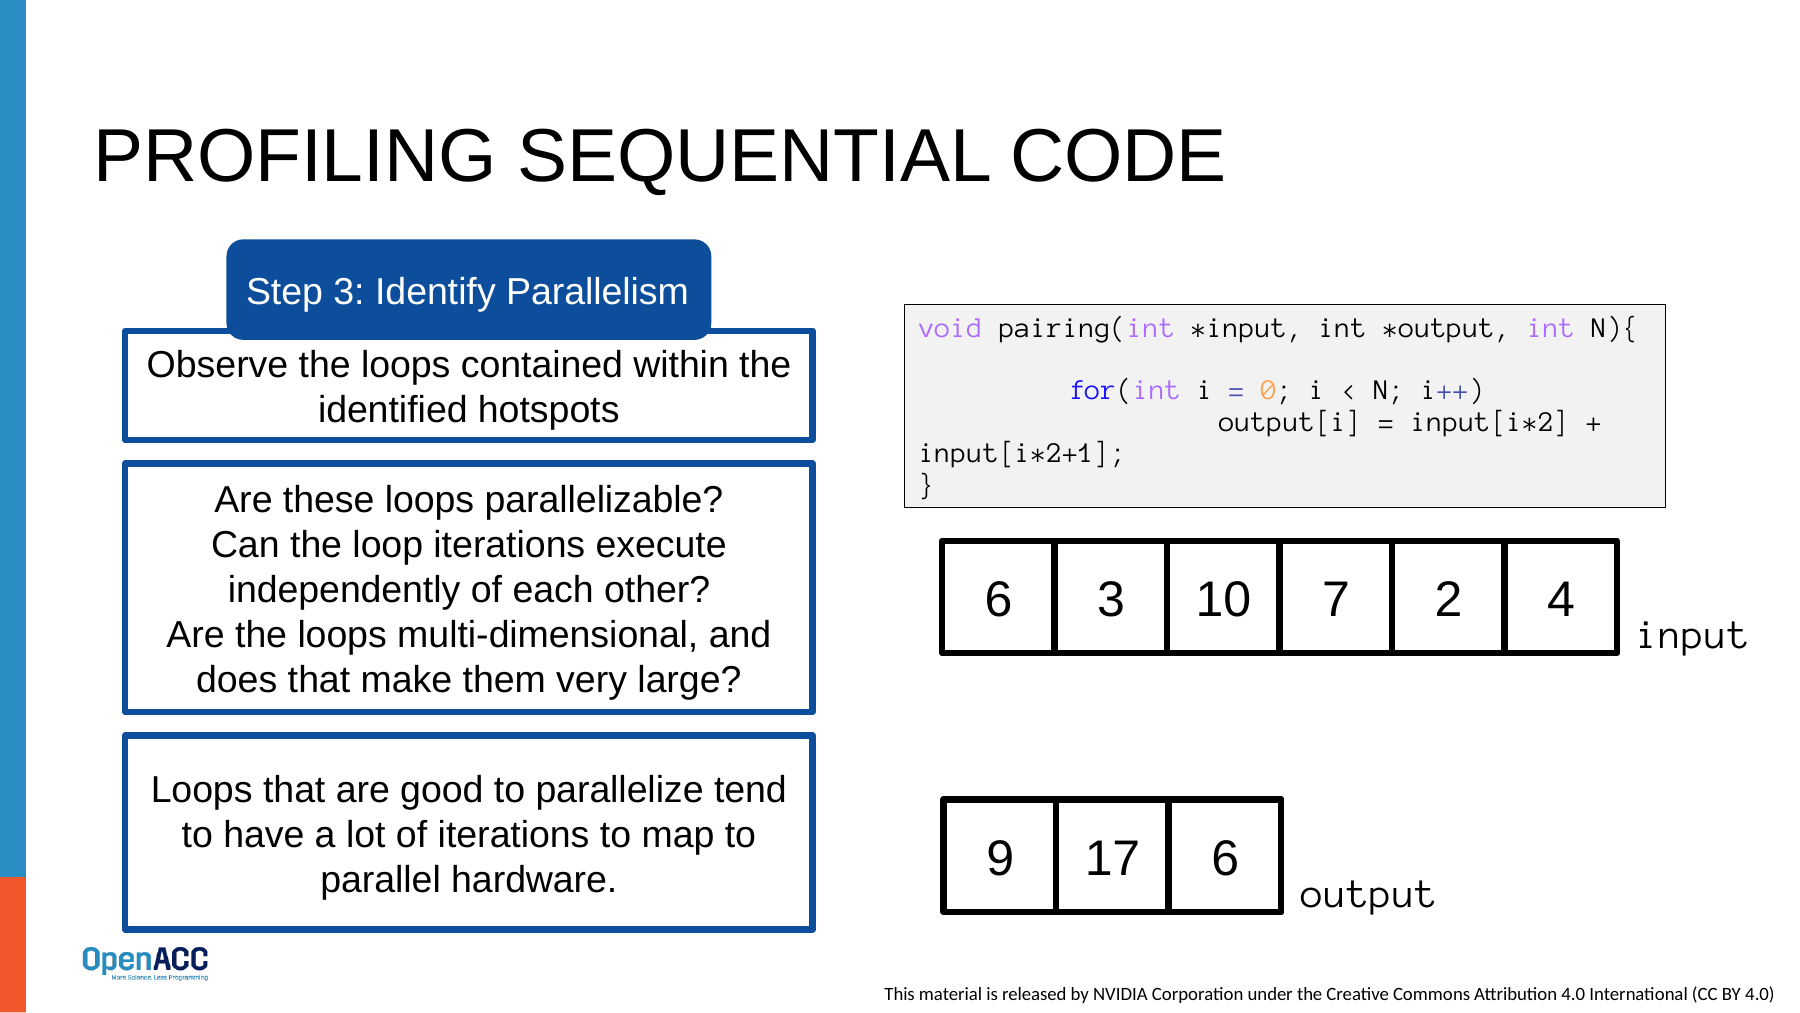

# Profiling sequential code
Step 3: Identify Parallelism
void pairing(int *input, int *output, int N){

	for(int i = 0; i < N; i++)
		output[i] = input[i*2] + input[i*2+1];
}
Observe the loops contained within the identified hotspots
Are these loops parallelizable?
Can the loop iterations execute independently of each other?
Are the loops multi-dimensional, and does that make them very large?
6
3
10
7
2
4
input
Loops that are good to parallelize tend to have a lot of iterations to map to parallel hardware.

9

17

6
output